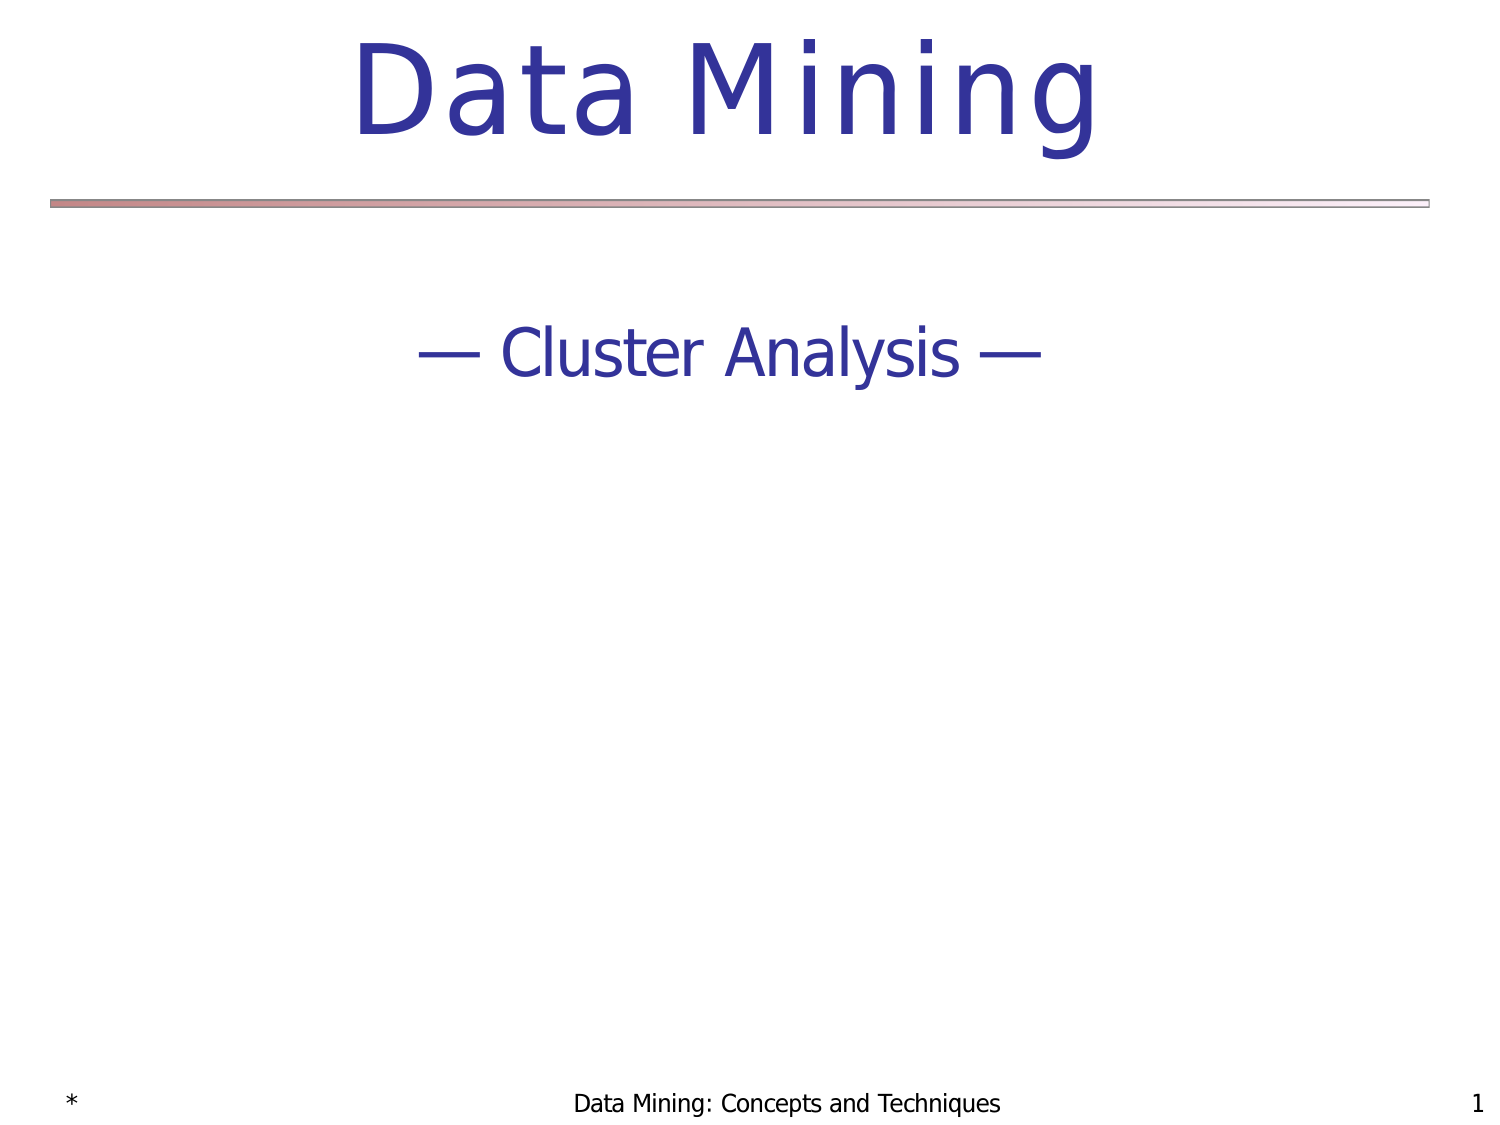

# Data Mining — Cluster Analysis —
*
Data Mining: Concepts and Techniques
1